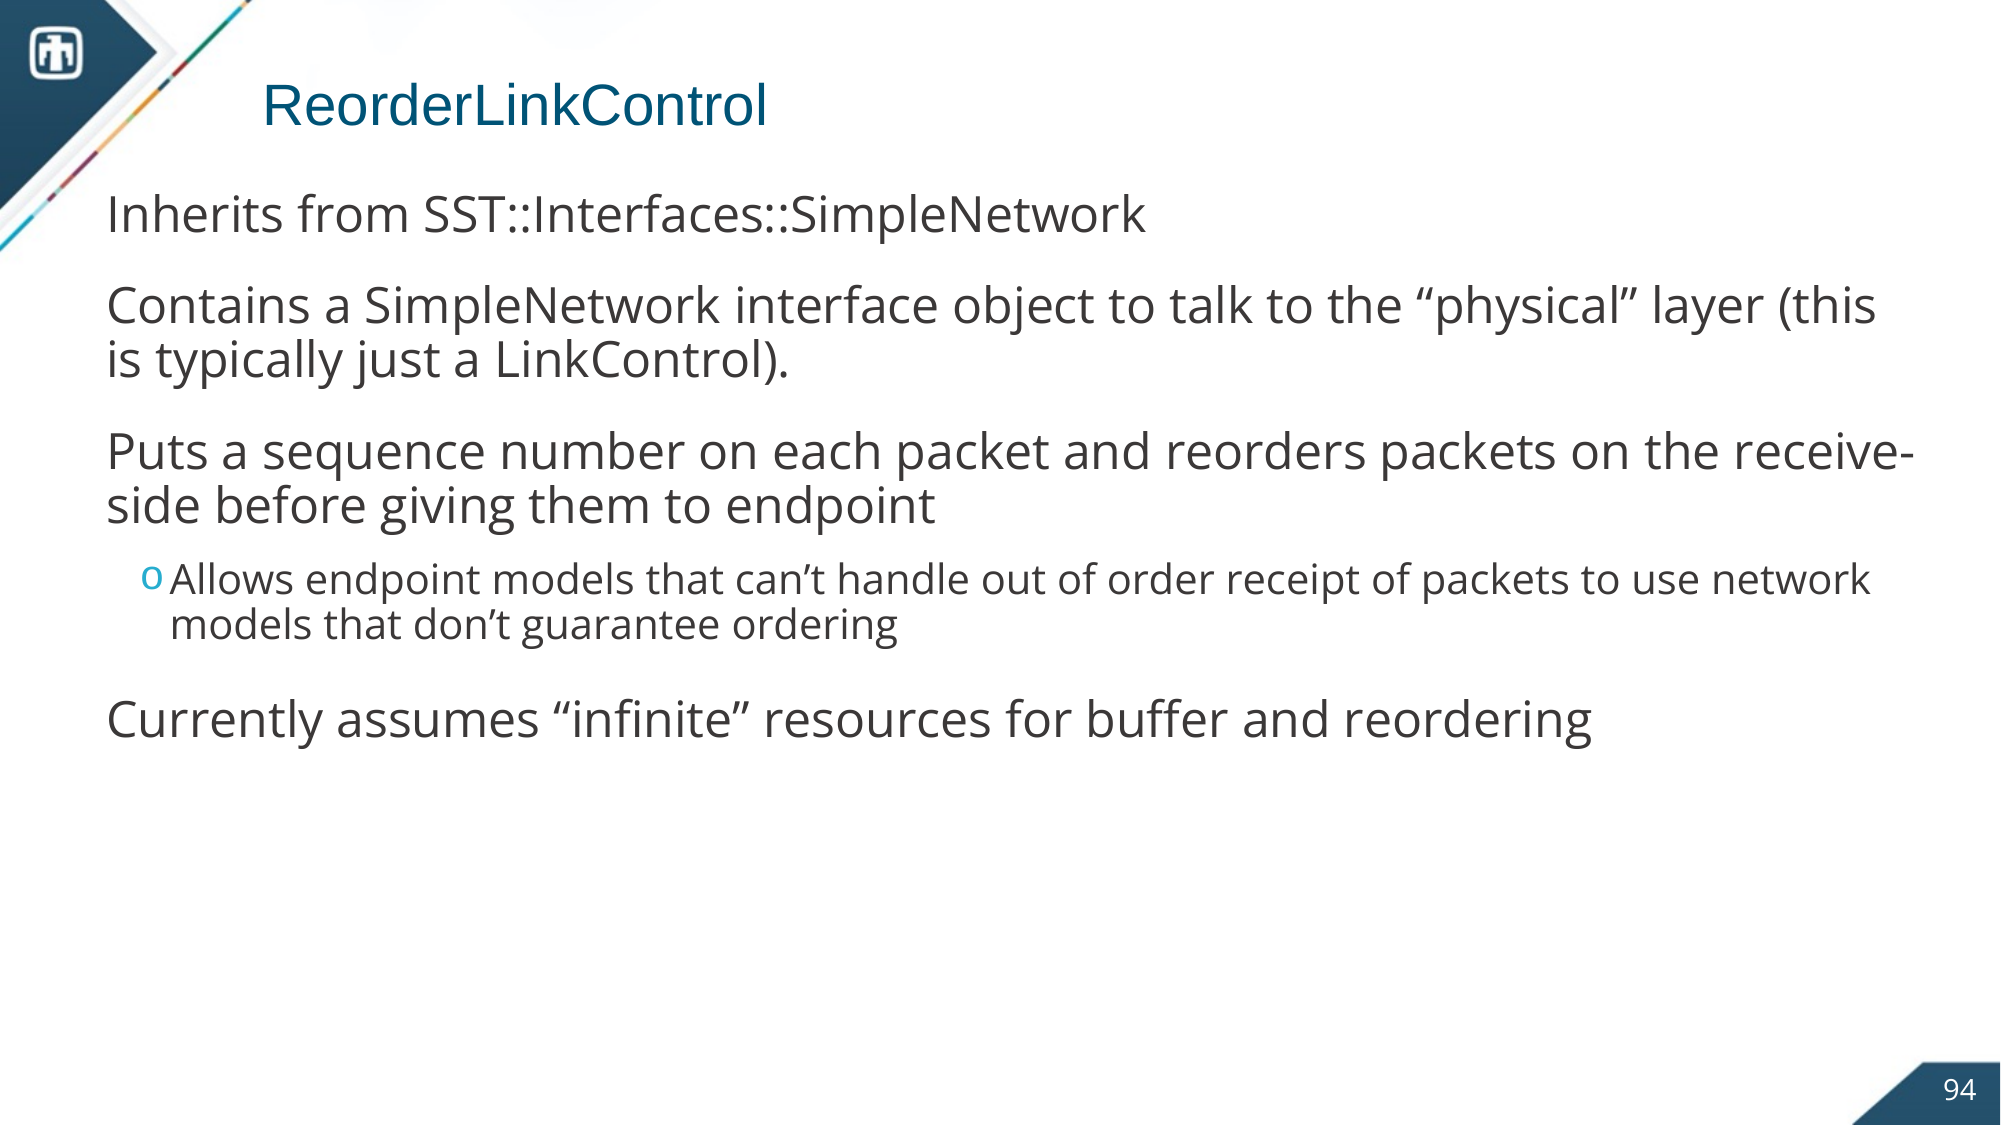

# ReorderLinkControl
Inherits from SST::Interfaces::SimpleNetwork
Contains a SimpleNetwork interface object to talk to the “physical” layer (this is typically just a LinkControl).
Puts a sequence number on each packet and reorders packets on the receive-side before giving them to endpoint
Allows endpoint models that can’t handle out of order receipt of packets to use network models that don’t guarantee ordering
Currently assumes “infinite” resources for buffer and reordering
94
SST Tutorial, April 2016